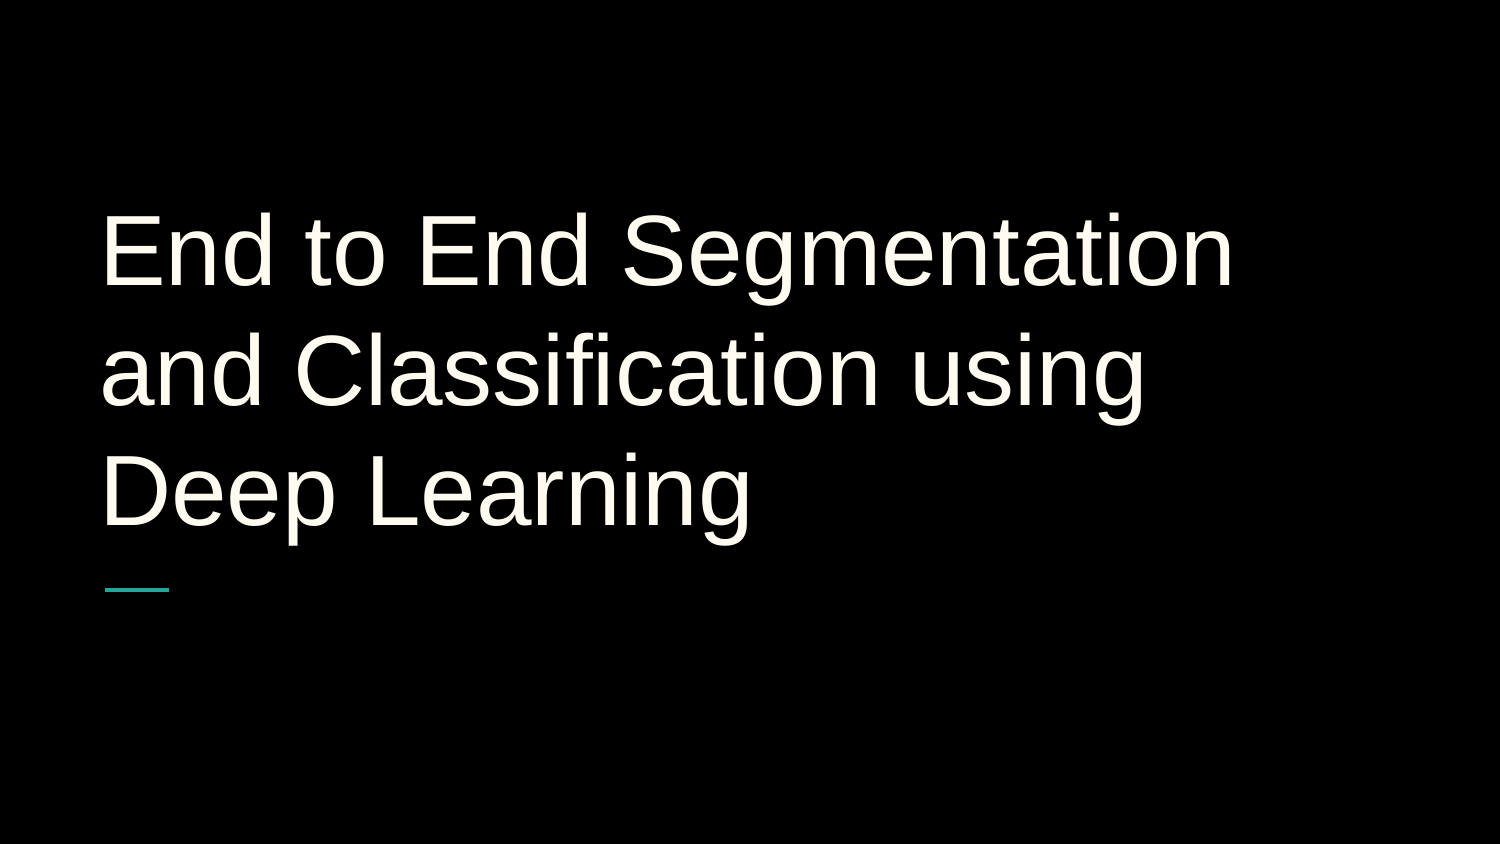

# End to End Segmentation and Classification using Deep Learning